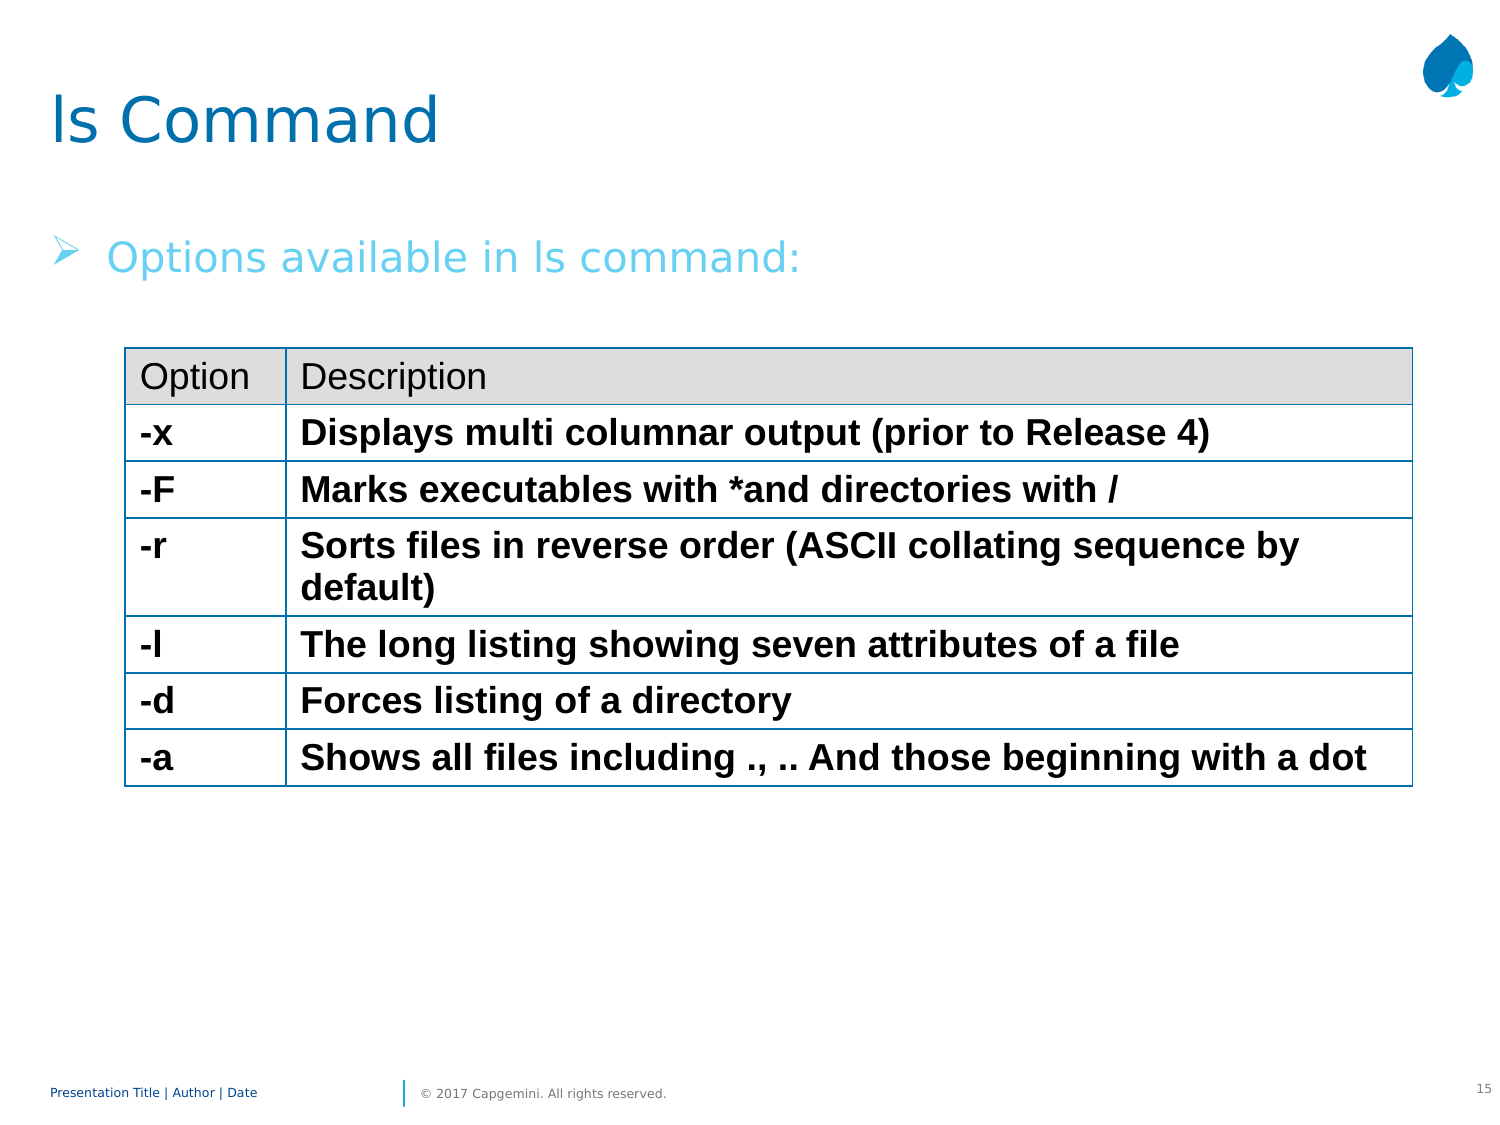

# ls Command
Options available in ls command:
| Option | Description |
| --- | --- |
| -x | Displays multi columnar output (prior to Release 4) |
| -F | Marks executables with \*and directories with / |
| -r | Sorts files in reverse order (ASCII collating sequence by default) |
| -l | The long listing showing seven attributes of a file |
| -d | Forces listing of a directory |
| -a | Shows all files including ., .. And those beginning with a dot |